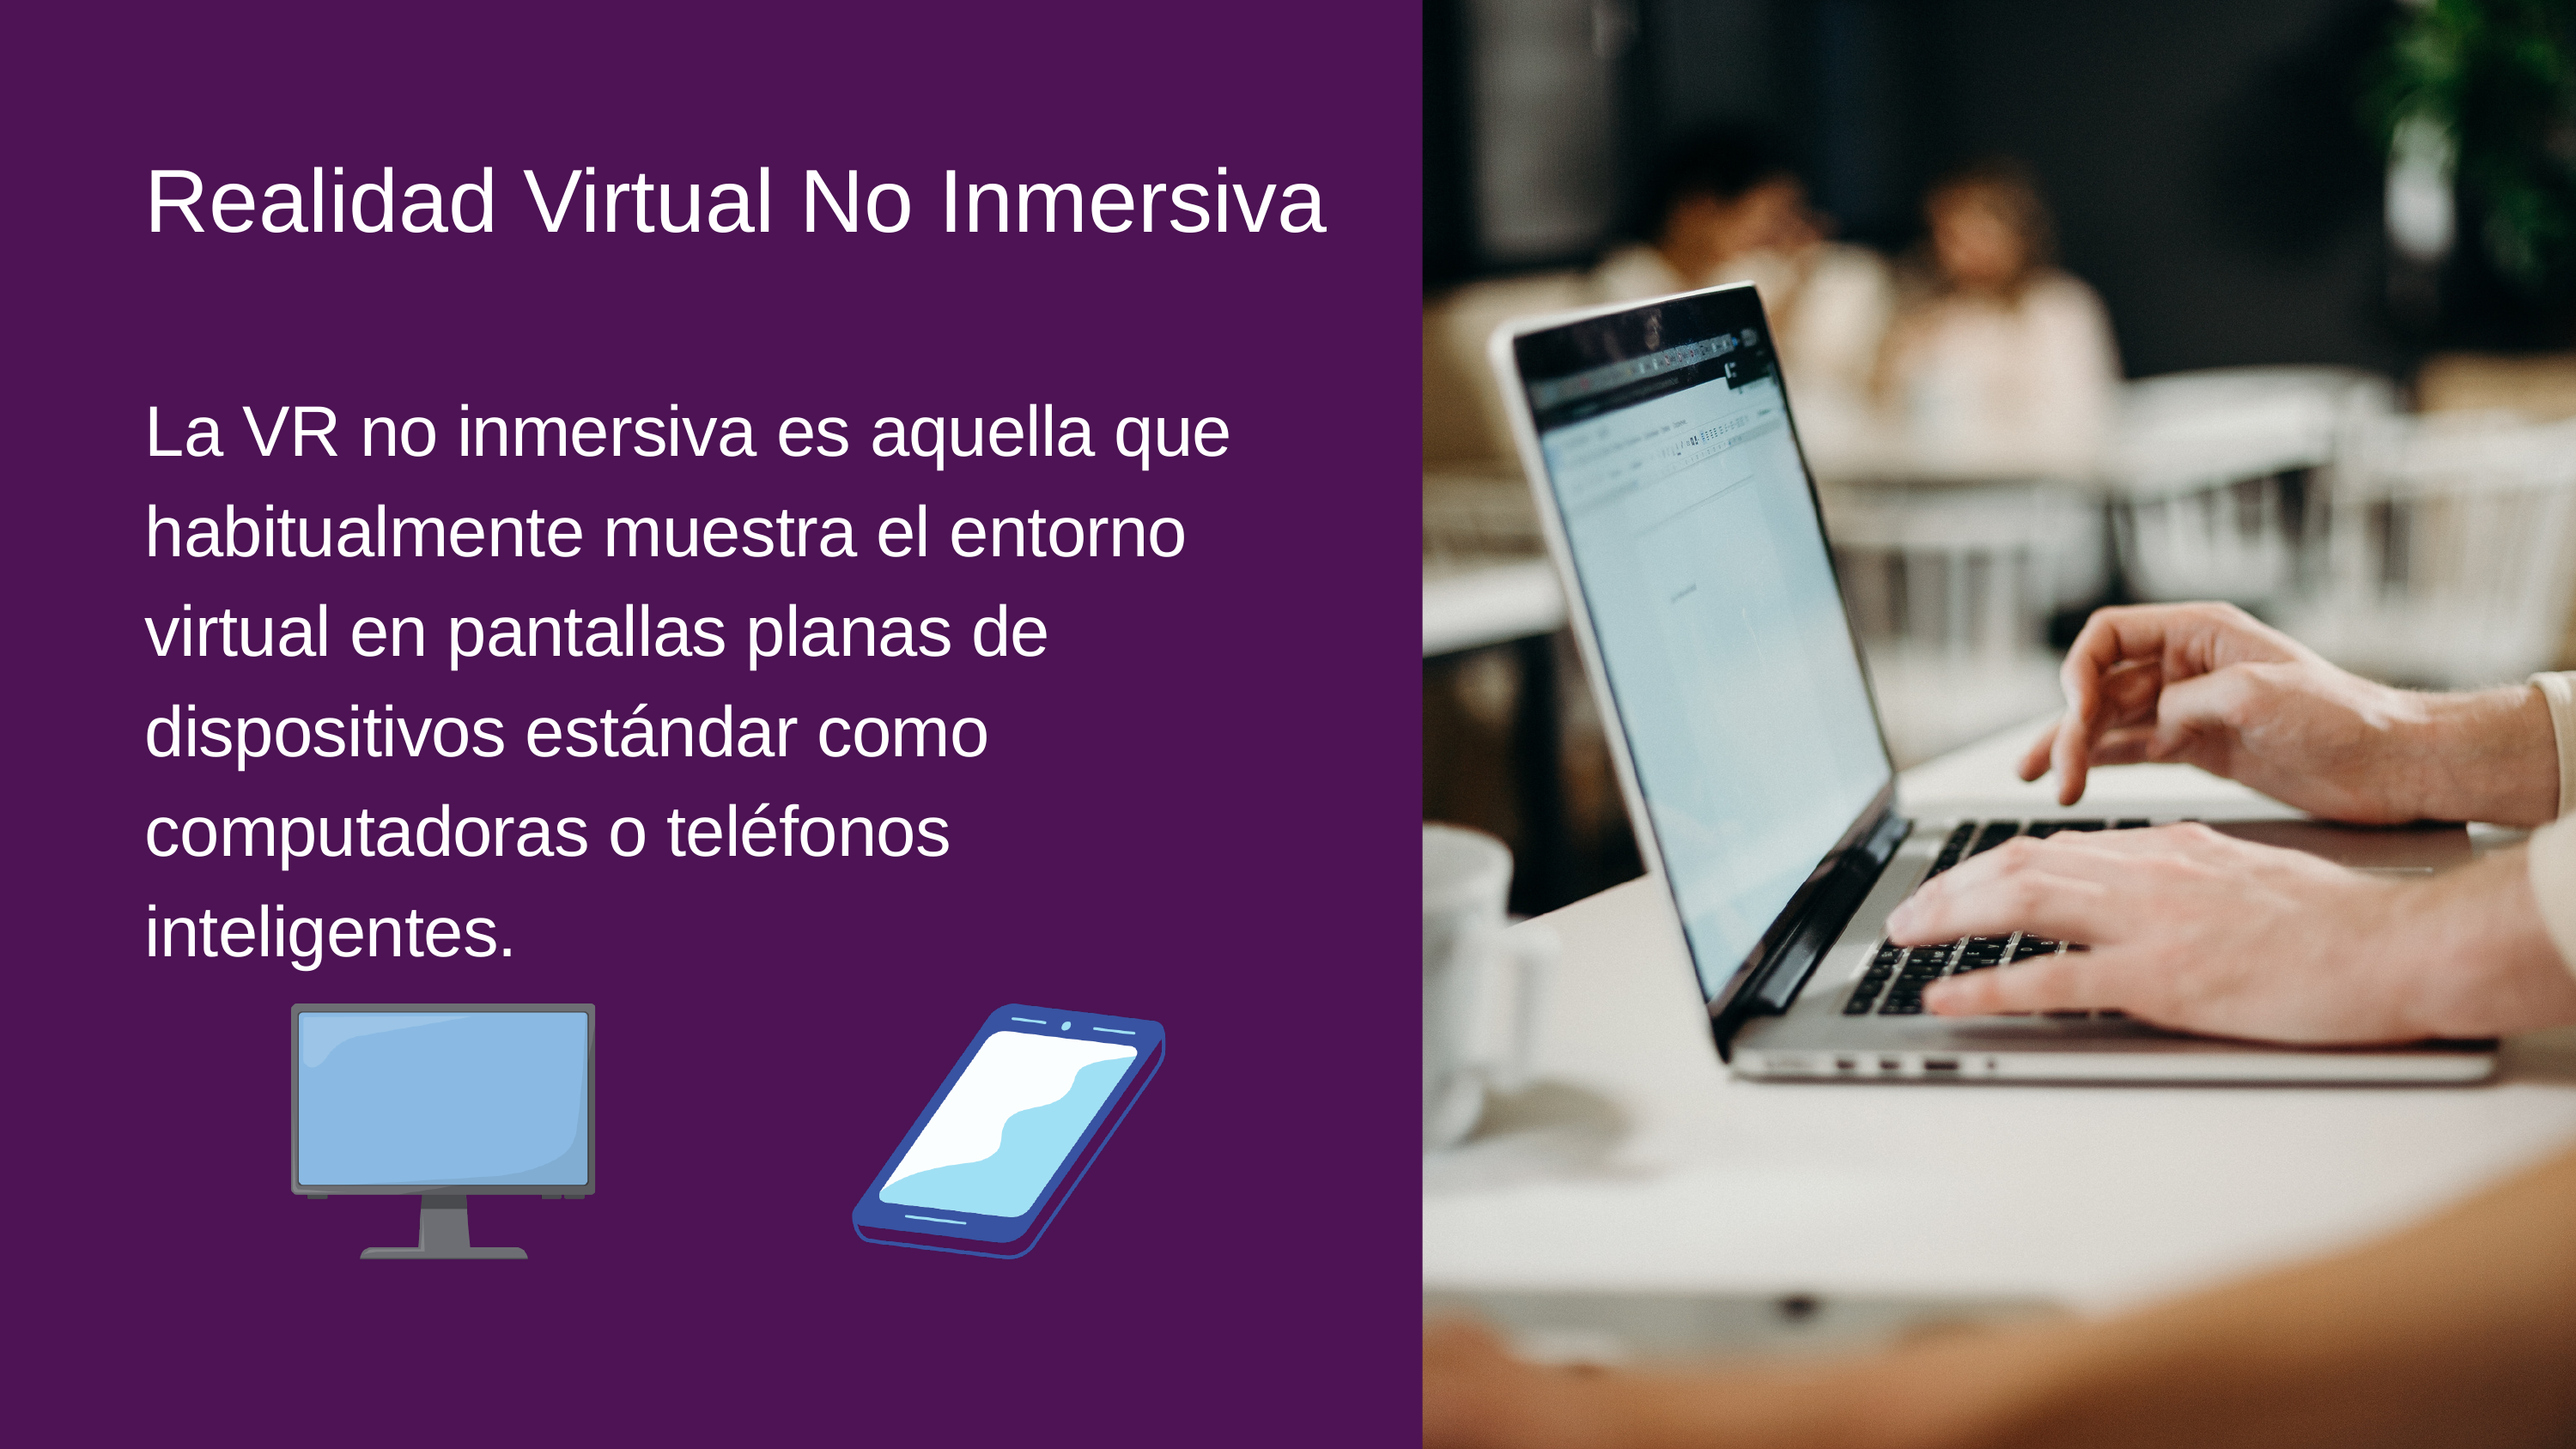

Realidad Virtual No Inmersiva
La VR no inmersiva es aquella que habitualmente muestra el entorno virtual en pantallas planas de dispositivos estándar como computadoras o teléfonos inteligentes.